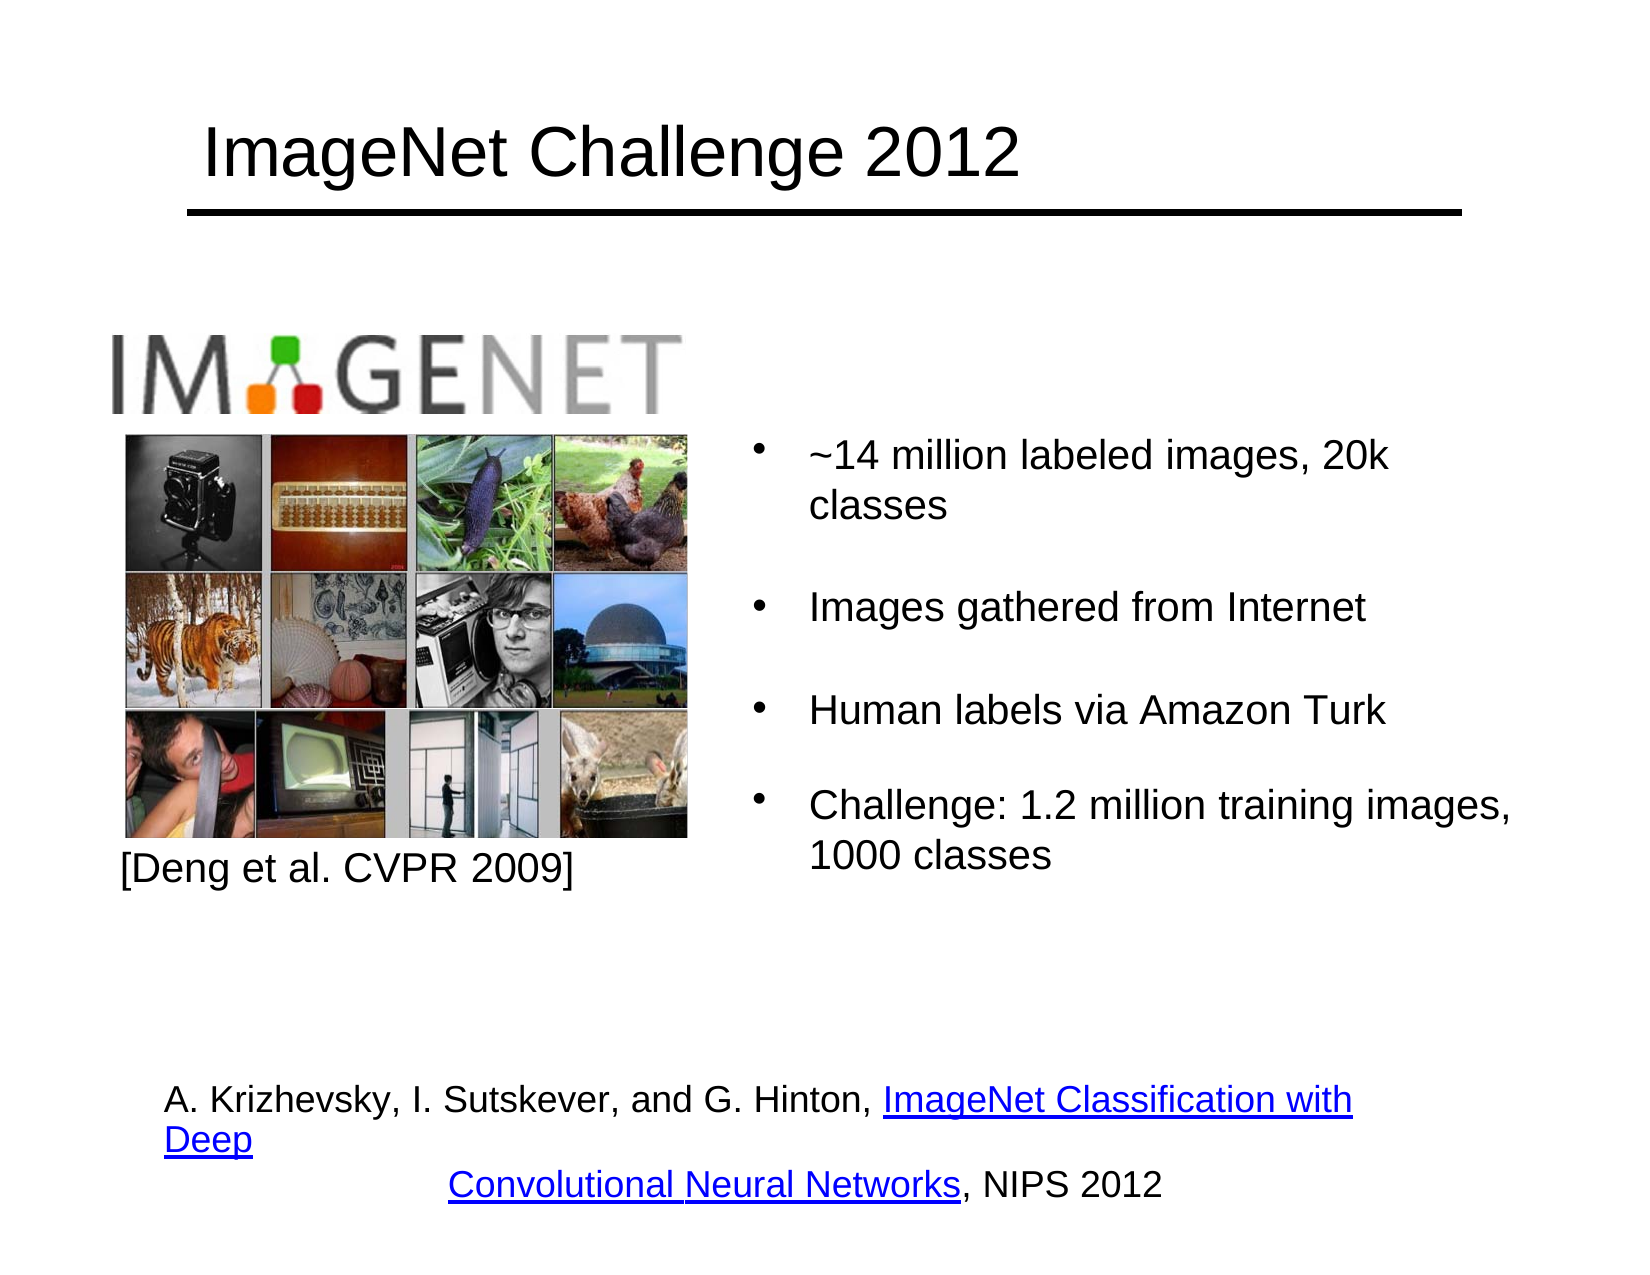

# ImageNet Challenge 2012

~14 million labeled images, 20k classes

Images gathered from Internet

Human labels via Amazon Turk

Challenge: 1.2 million training images, 1000 classes
[Deng et al. CVPR 2009]
A. Krizhevsky, I. Sutskever, and G. Hinton, ImageNet Classification with Deep
Convolutional Neural Networks, NIPS 2012